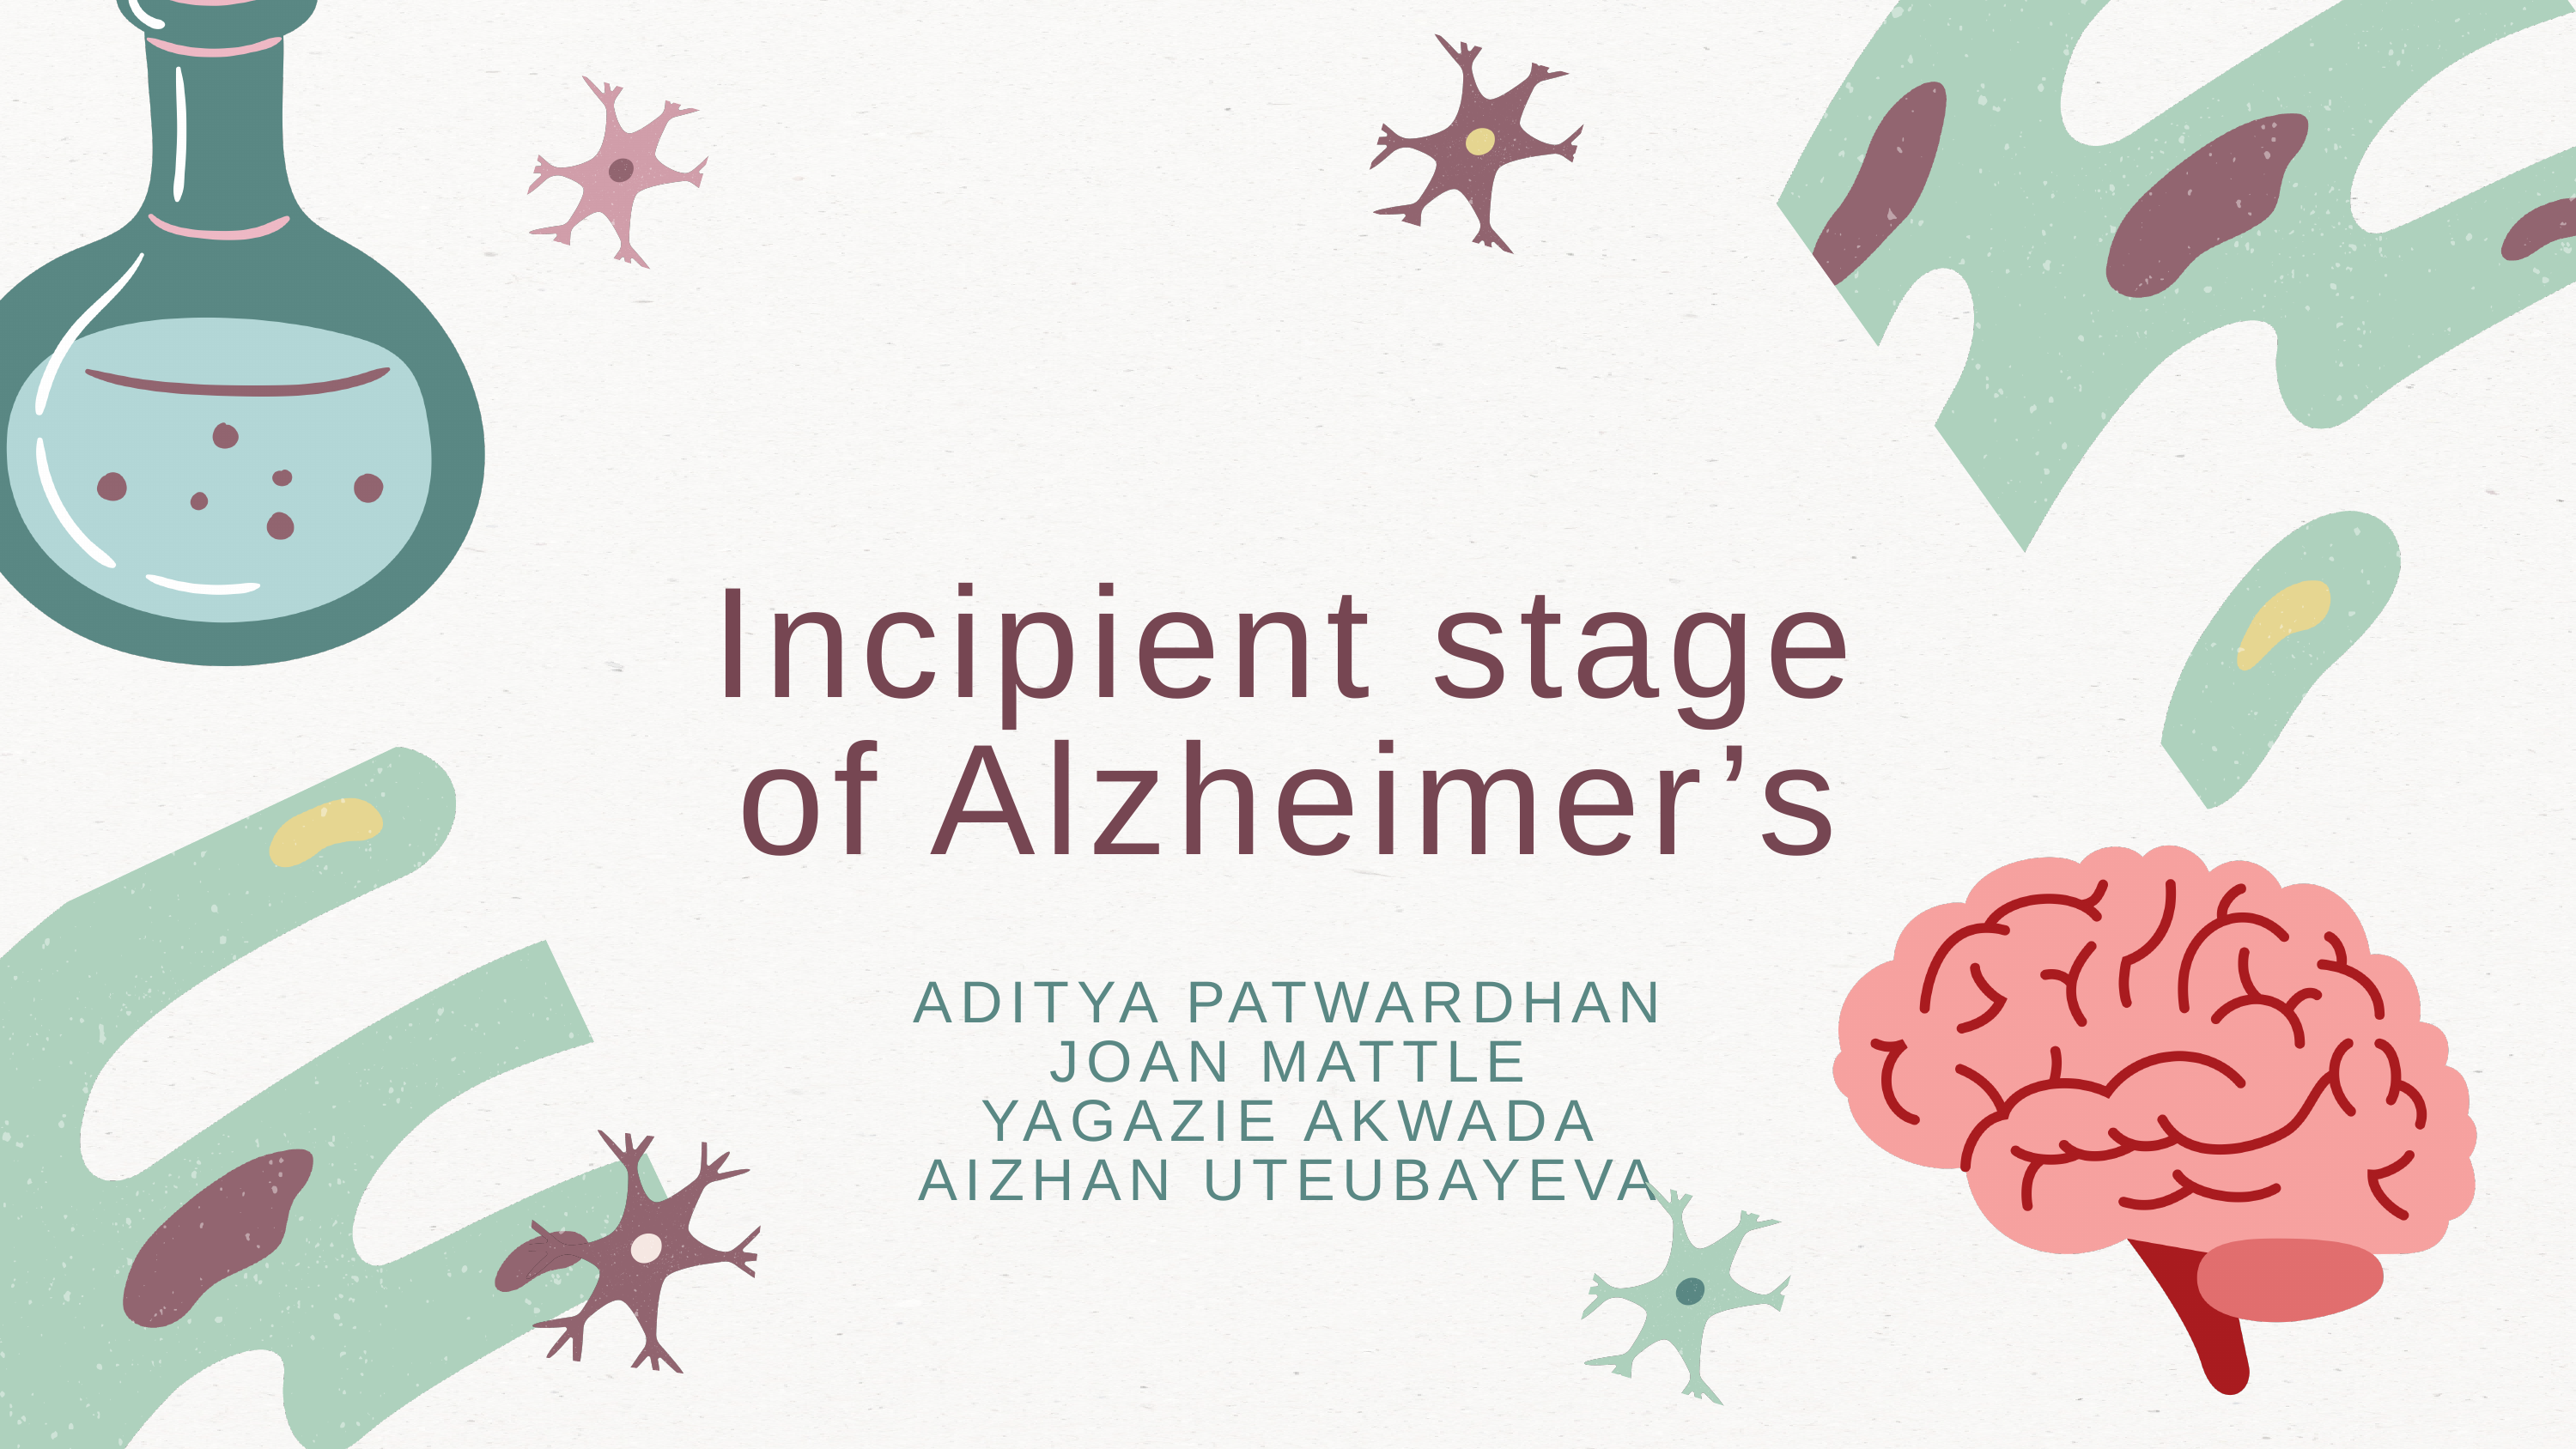

Incipient stage of Alzheimer’s

ADITYA PATWARDHAN
JOAN MATTLE
YAGAZIE AKWADA
AIZHAN UTEUBAYEVA